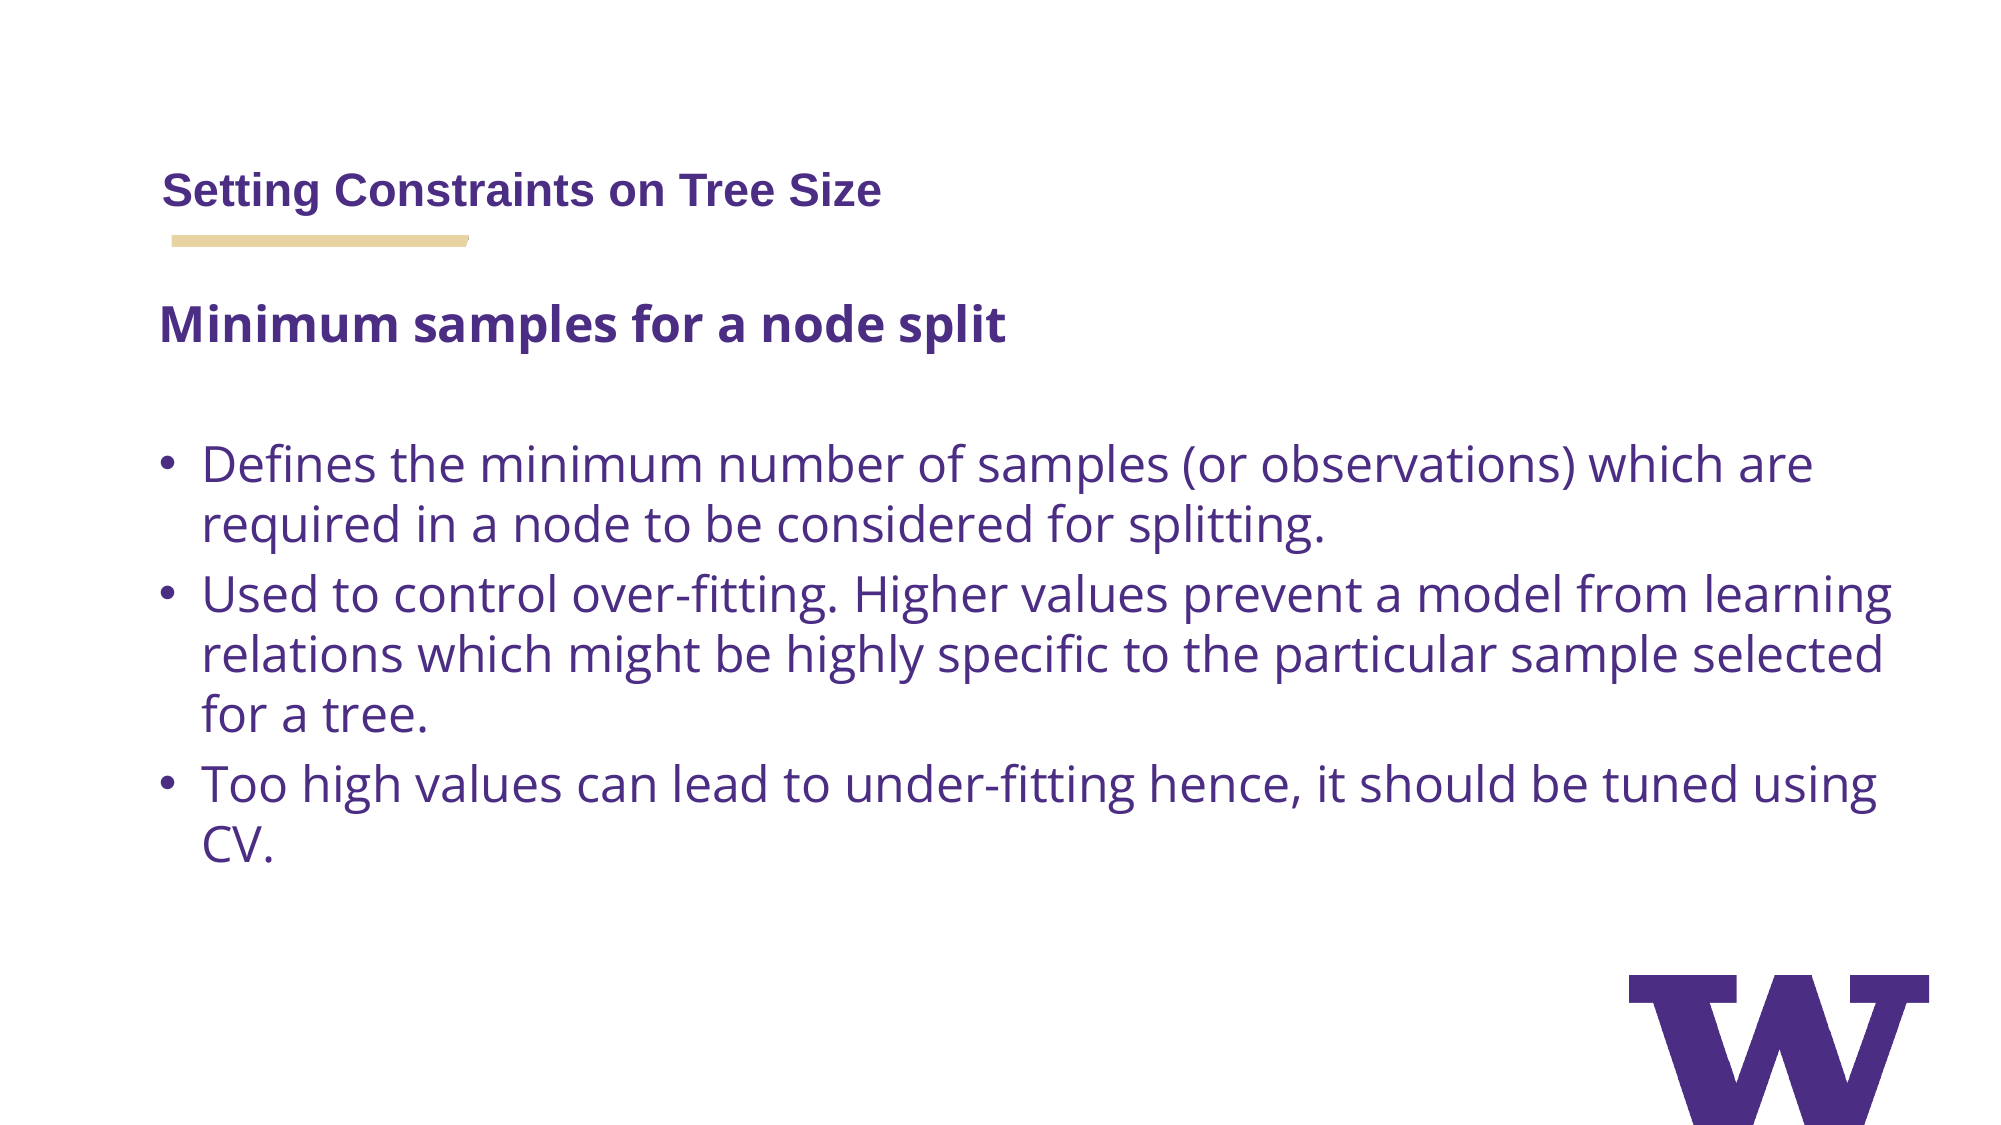

# Setting Constraints on Tree Size
Minimum samples for a node split

Defines the minimum number of samples (or observations) which are required in a node to be considered for splitting.
Used to control over-fitting. Higher values prevent a model from learning relations which might be highly specific to the particular sample selected for a tree.
Too high values can lead to under-fitting hence, it should be tuned using CV.